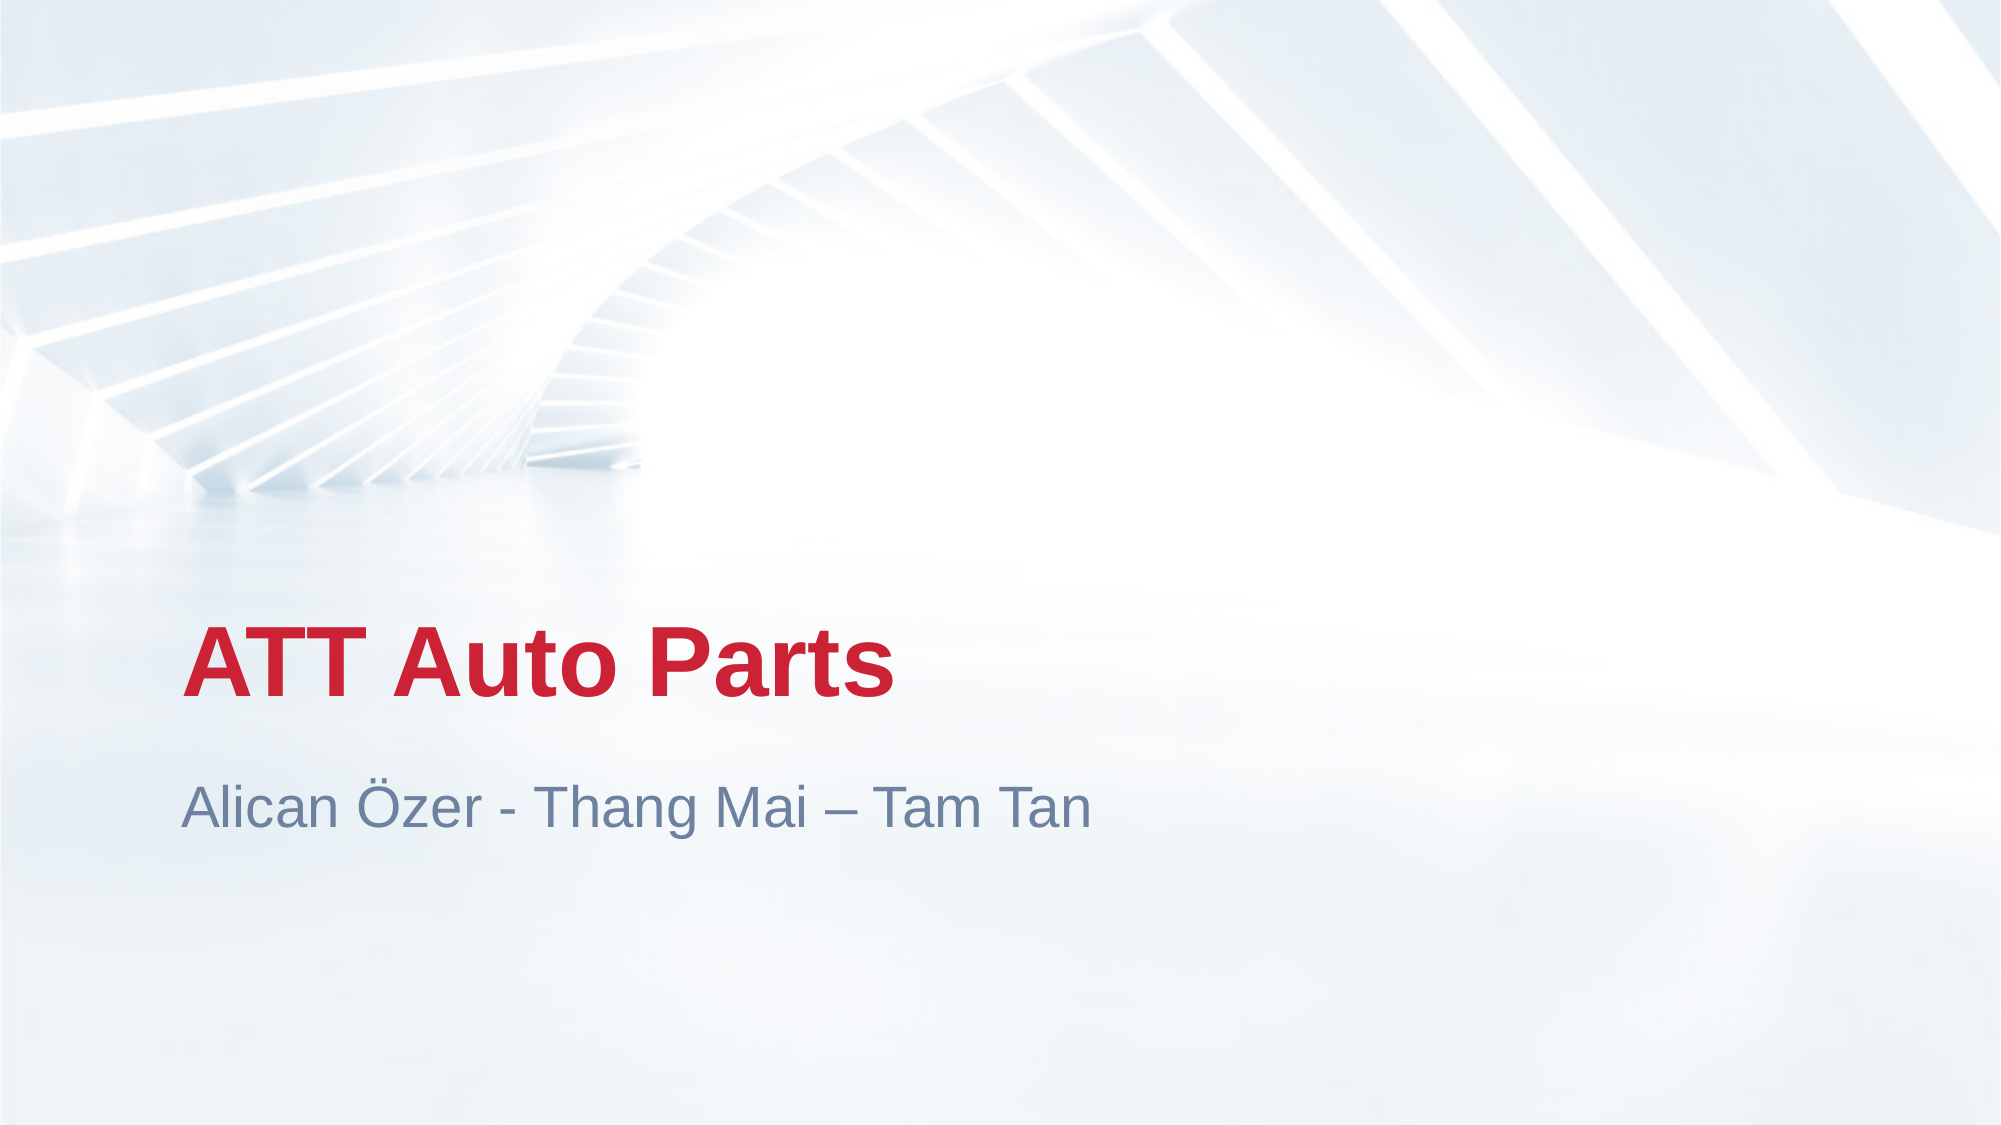

# ATT Auto Parts
Alican Özer - Thang Mai – Tam Tan